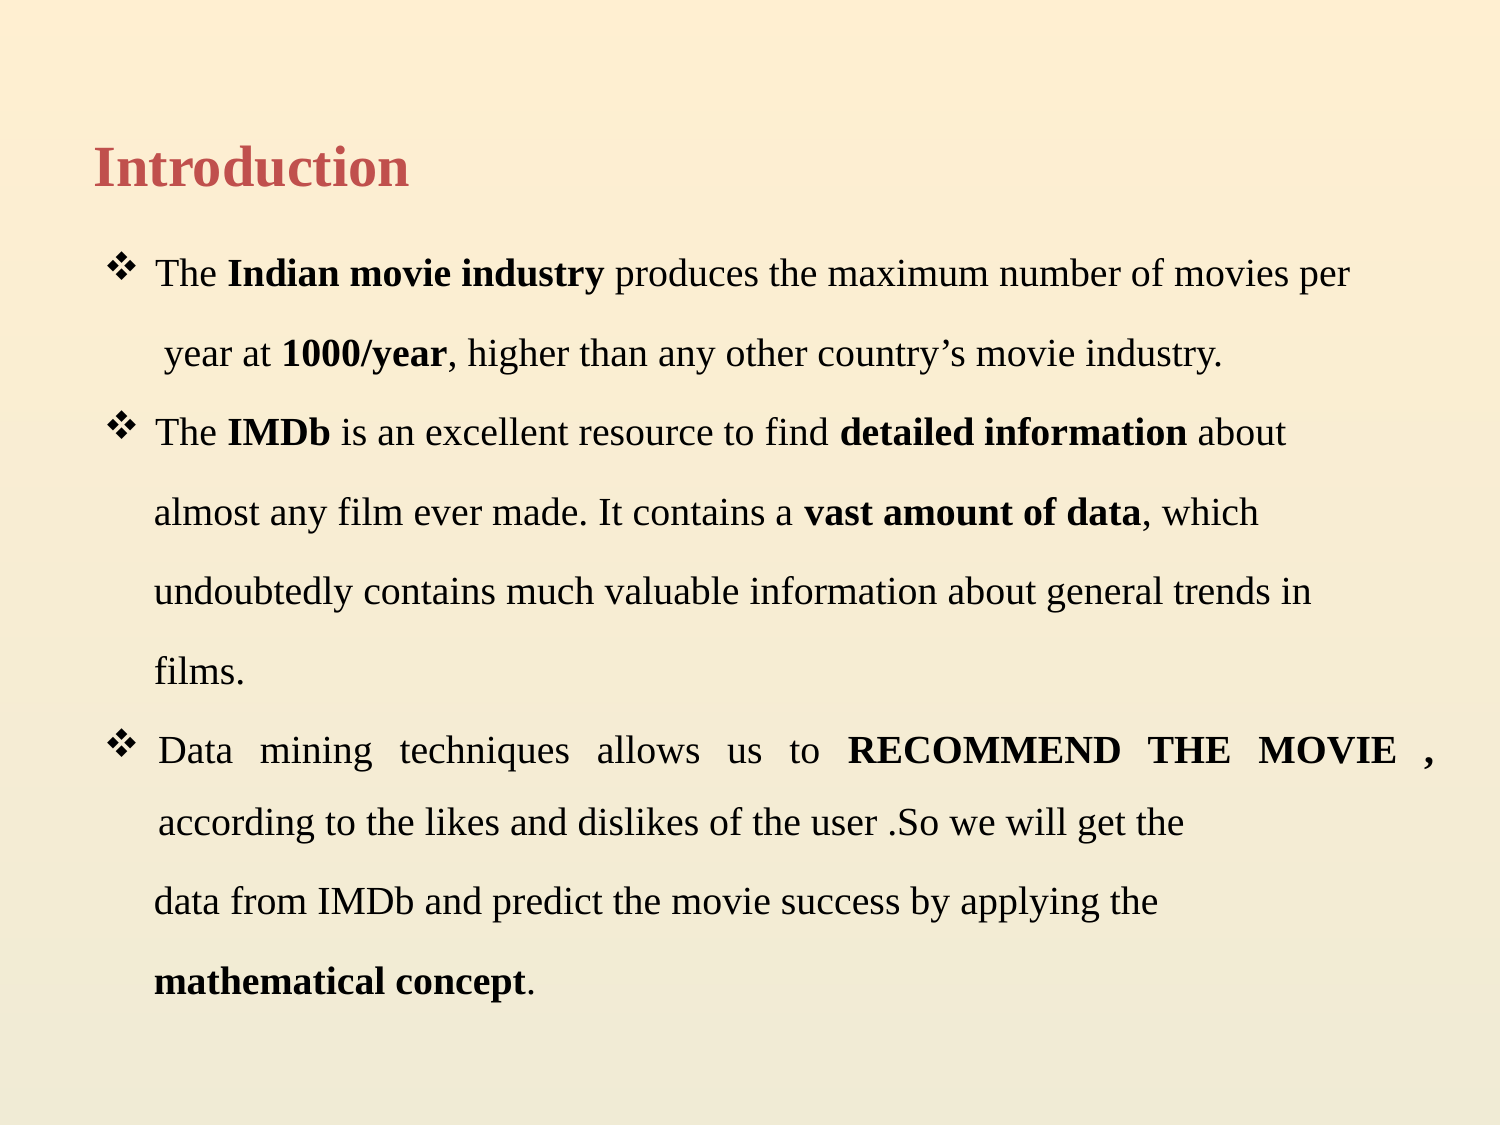

# Introduction
  The Indian movie industry produces the maximum number of movies per
      year at 1000/year, higher than any other country’s movie industry.
  The IMDb is an excellent resource to find detailed information about
     almost any film ever made. It contains a vast amount of data, which
     undoubtedly contains much valuable information about general trends in
     films.
Data mining techniques allows us to RECOMMEND THE MOVIE , according to the likes and dislikes of the user .So we will get the
     data from IMDb and predict the movie success by applying the
     mathematical concept.